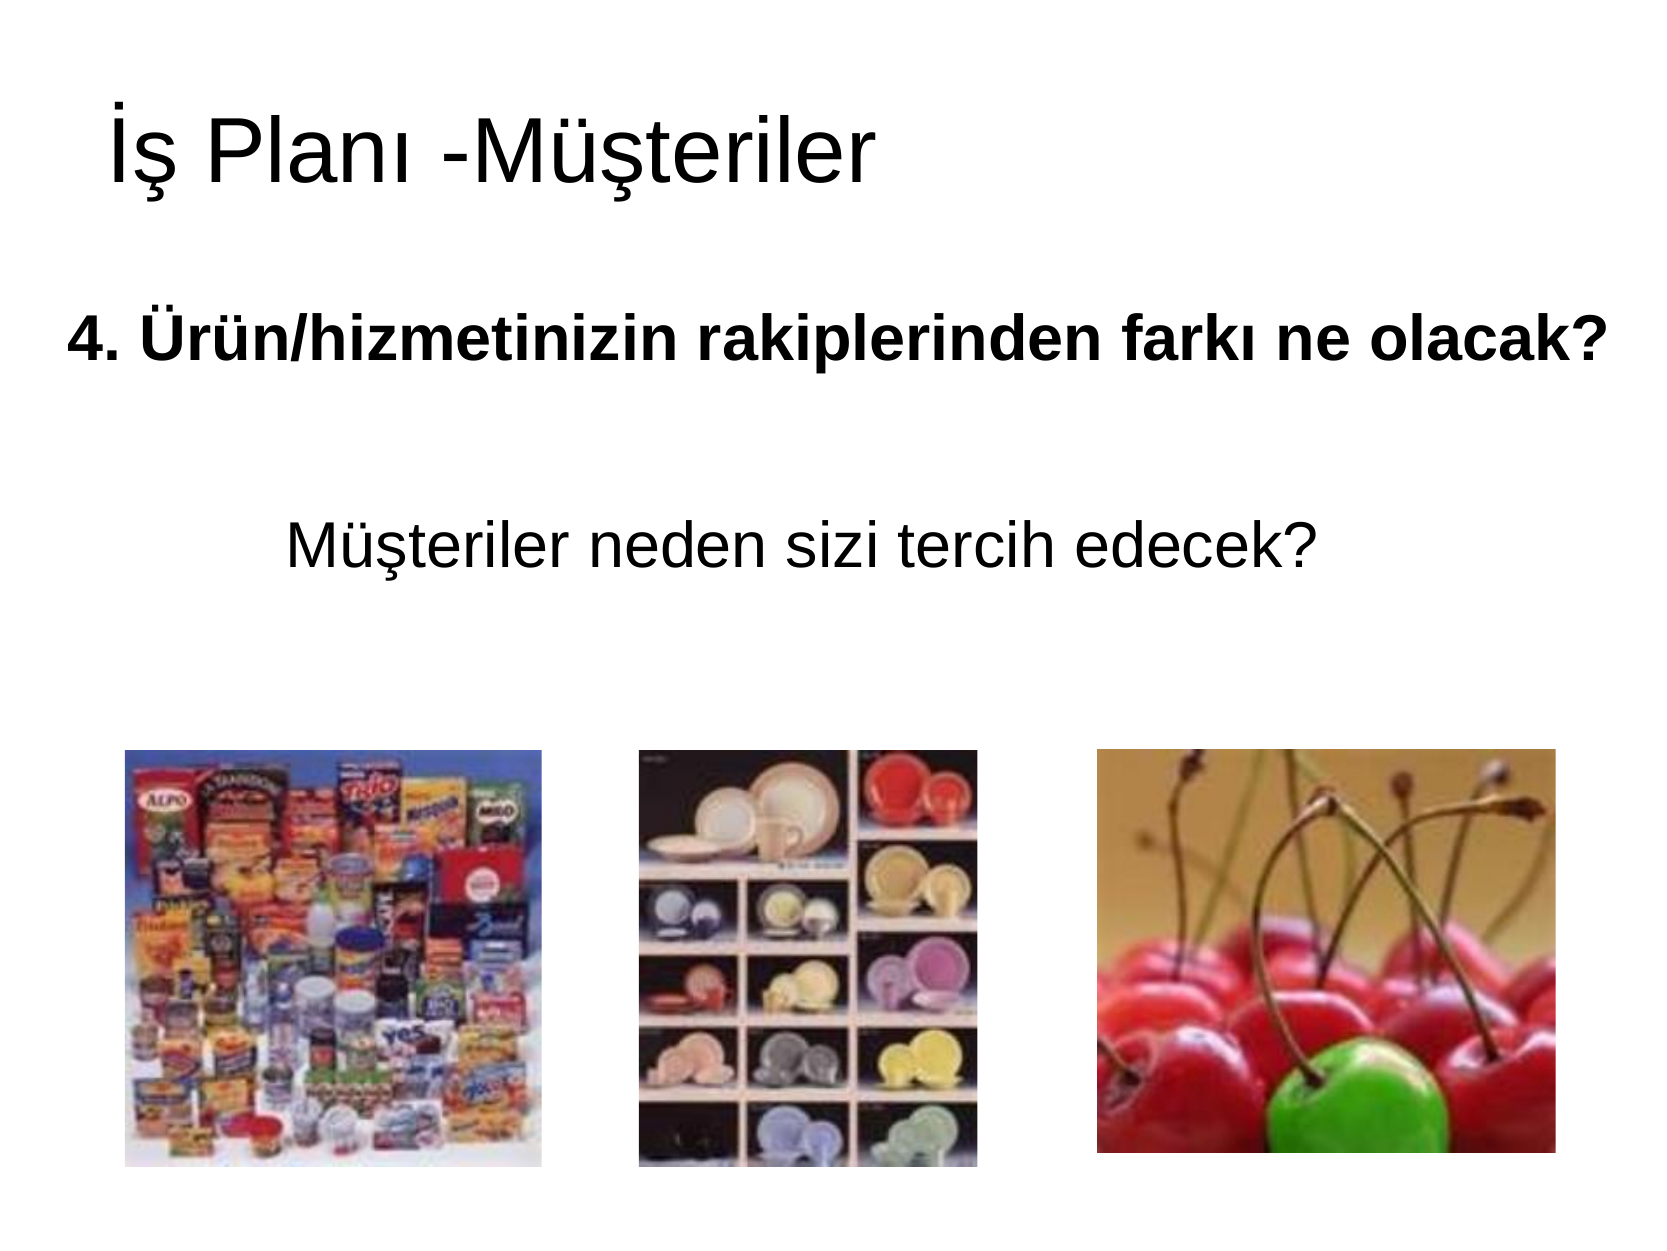

# İş Planı -Müşteriler

4. Ürün/hizmetinizin rakiplerinden farkı ne olacak?
Müşteriler neden sizi tercih edecek?